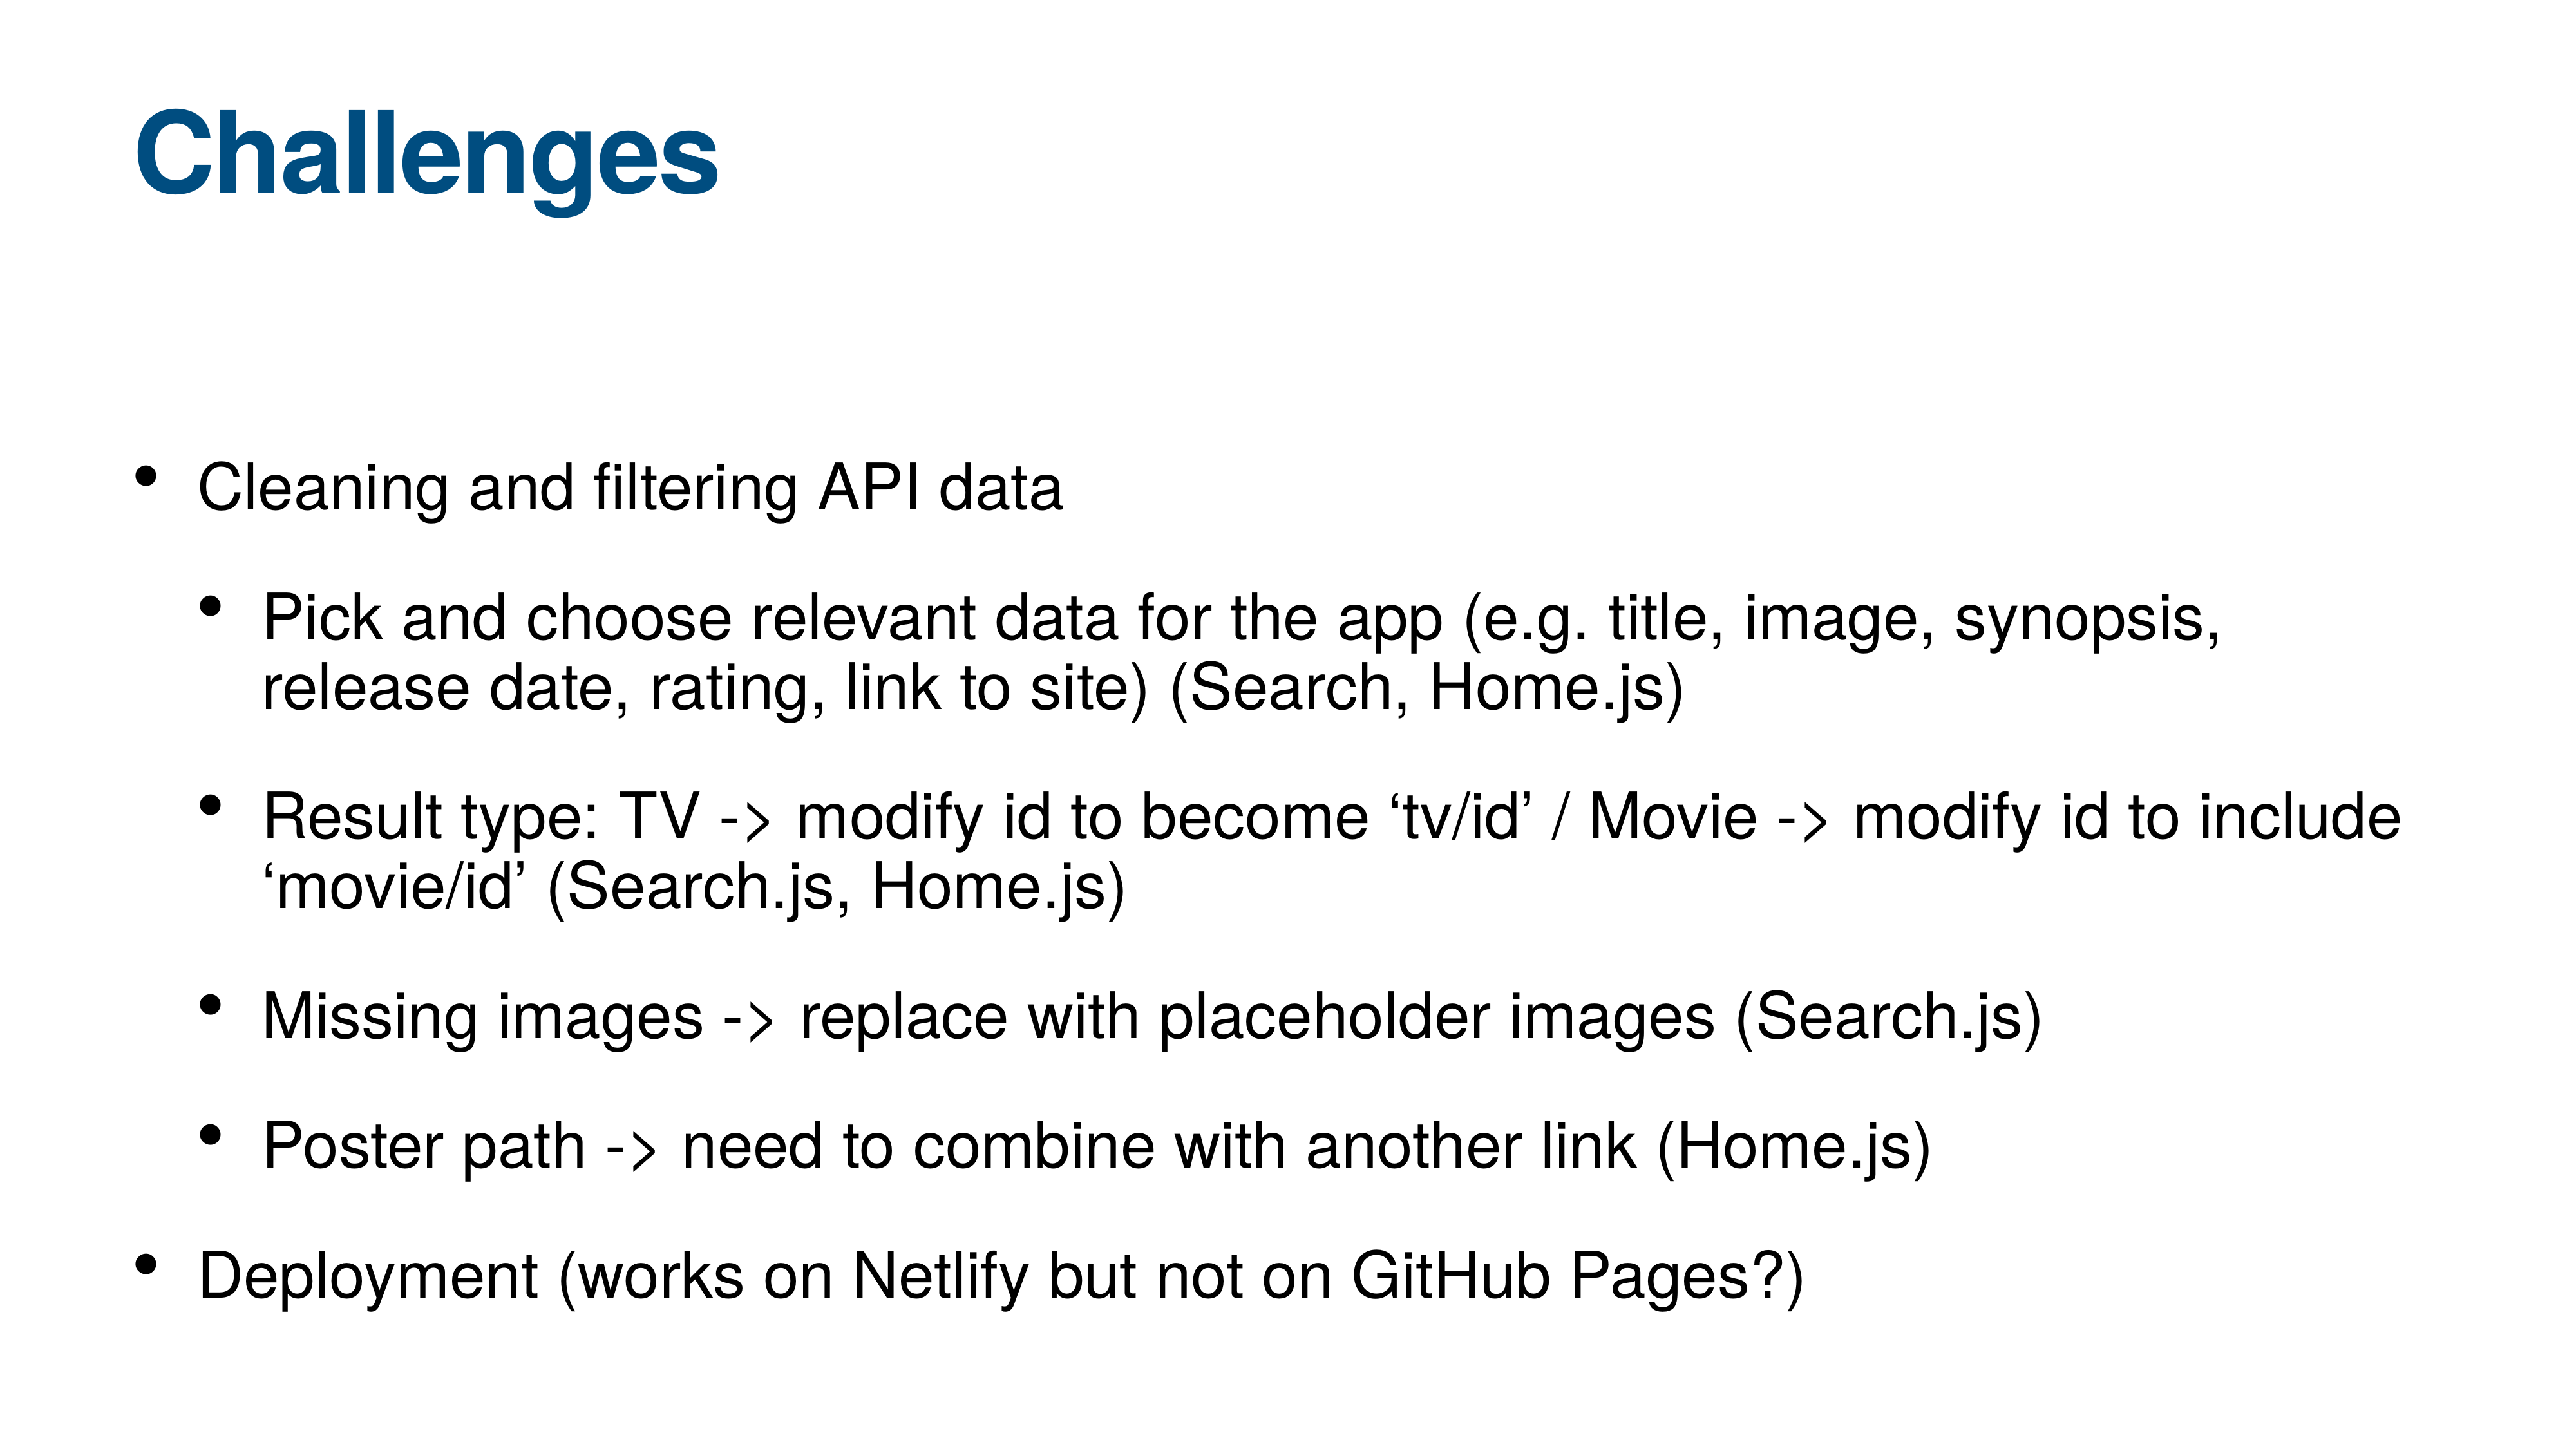

# Challenges

Cleaning and filtering API data
Pick and choose relevant data for the app (e.g. title, image, synopsis, release date, rating, link to site) (Search, Home.js)
Result type: TV -> modify id to become ‘tv/id’ / Movie -> modify id to include ‘movie/id’ (Search.js, Home.js)
Missing images -> replace with placeholder images (Search.js)
Poster path -> need to combine with another link (Home.js)
Deployment (works on Netlify but not on GitHub Pages?)